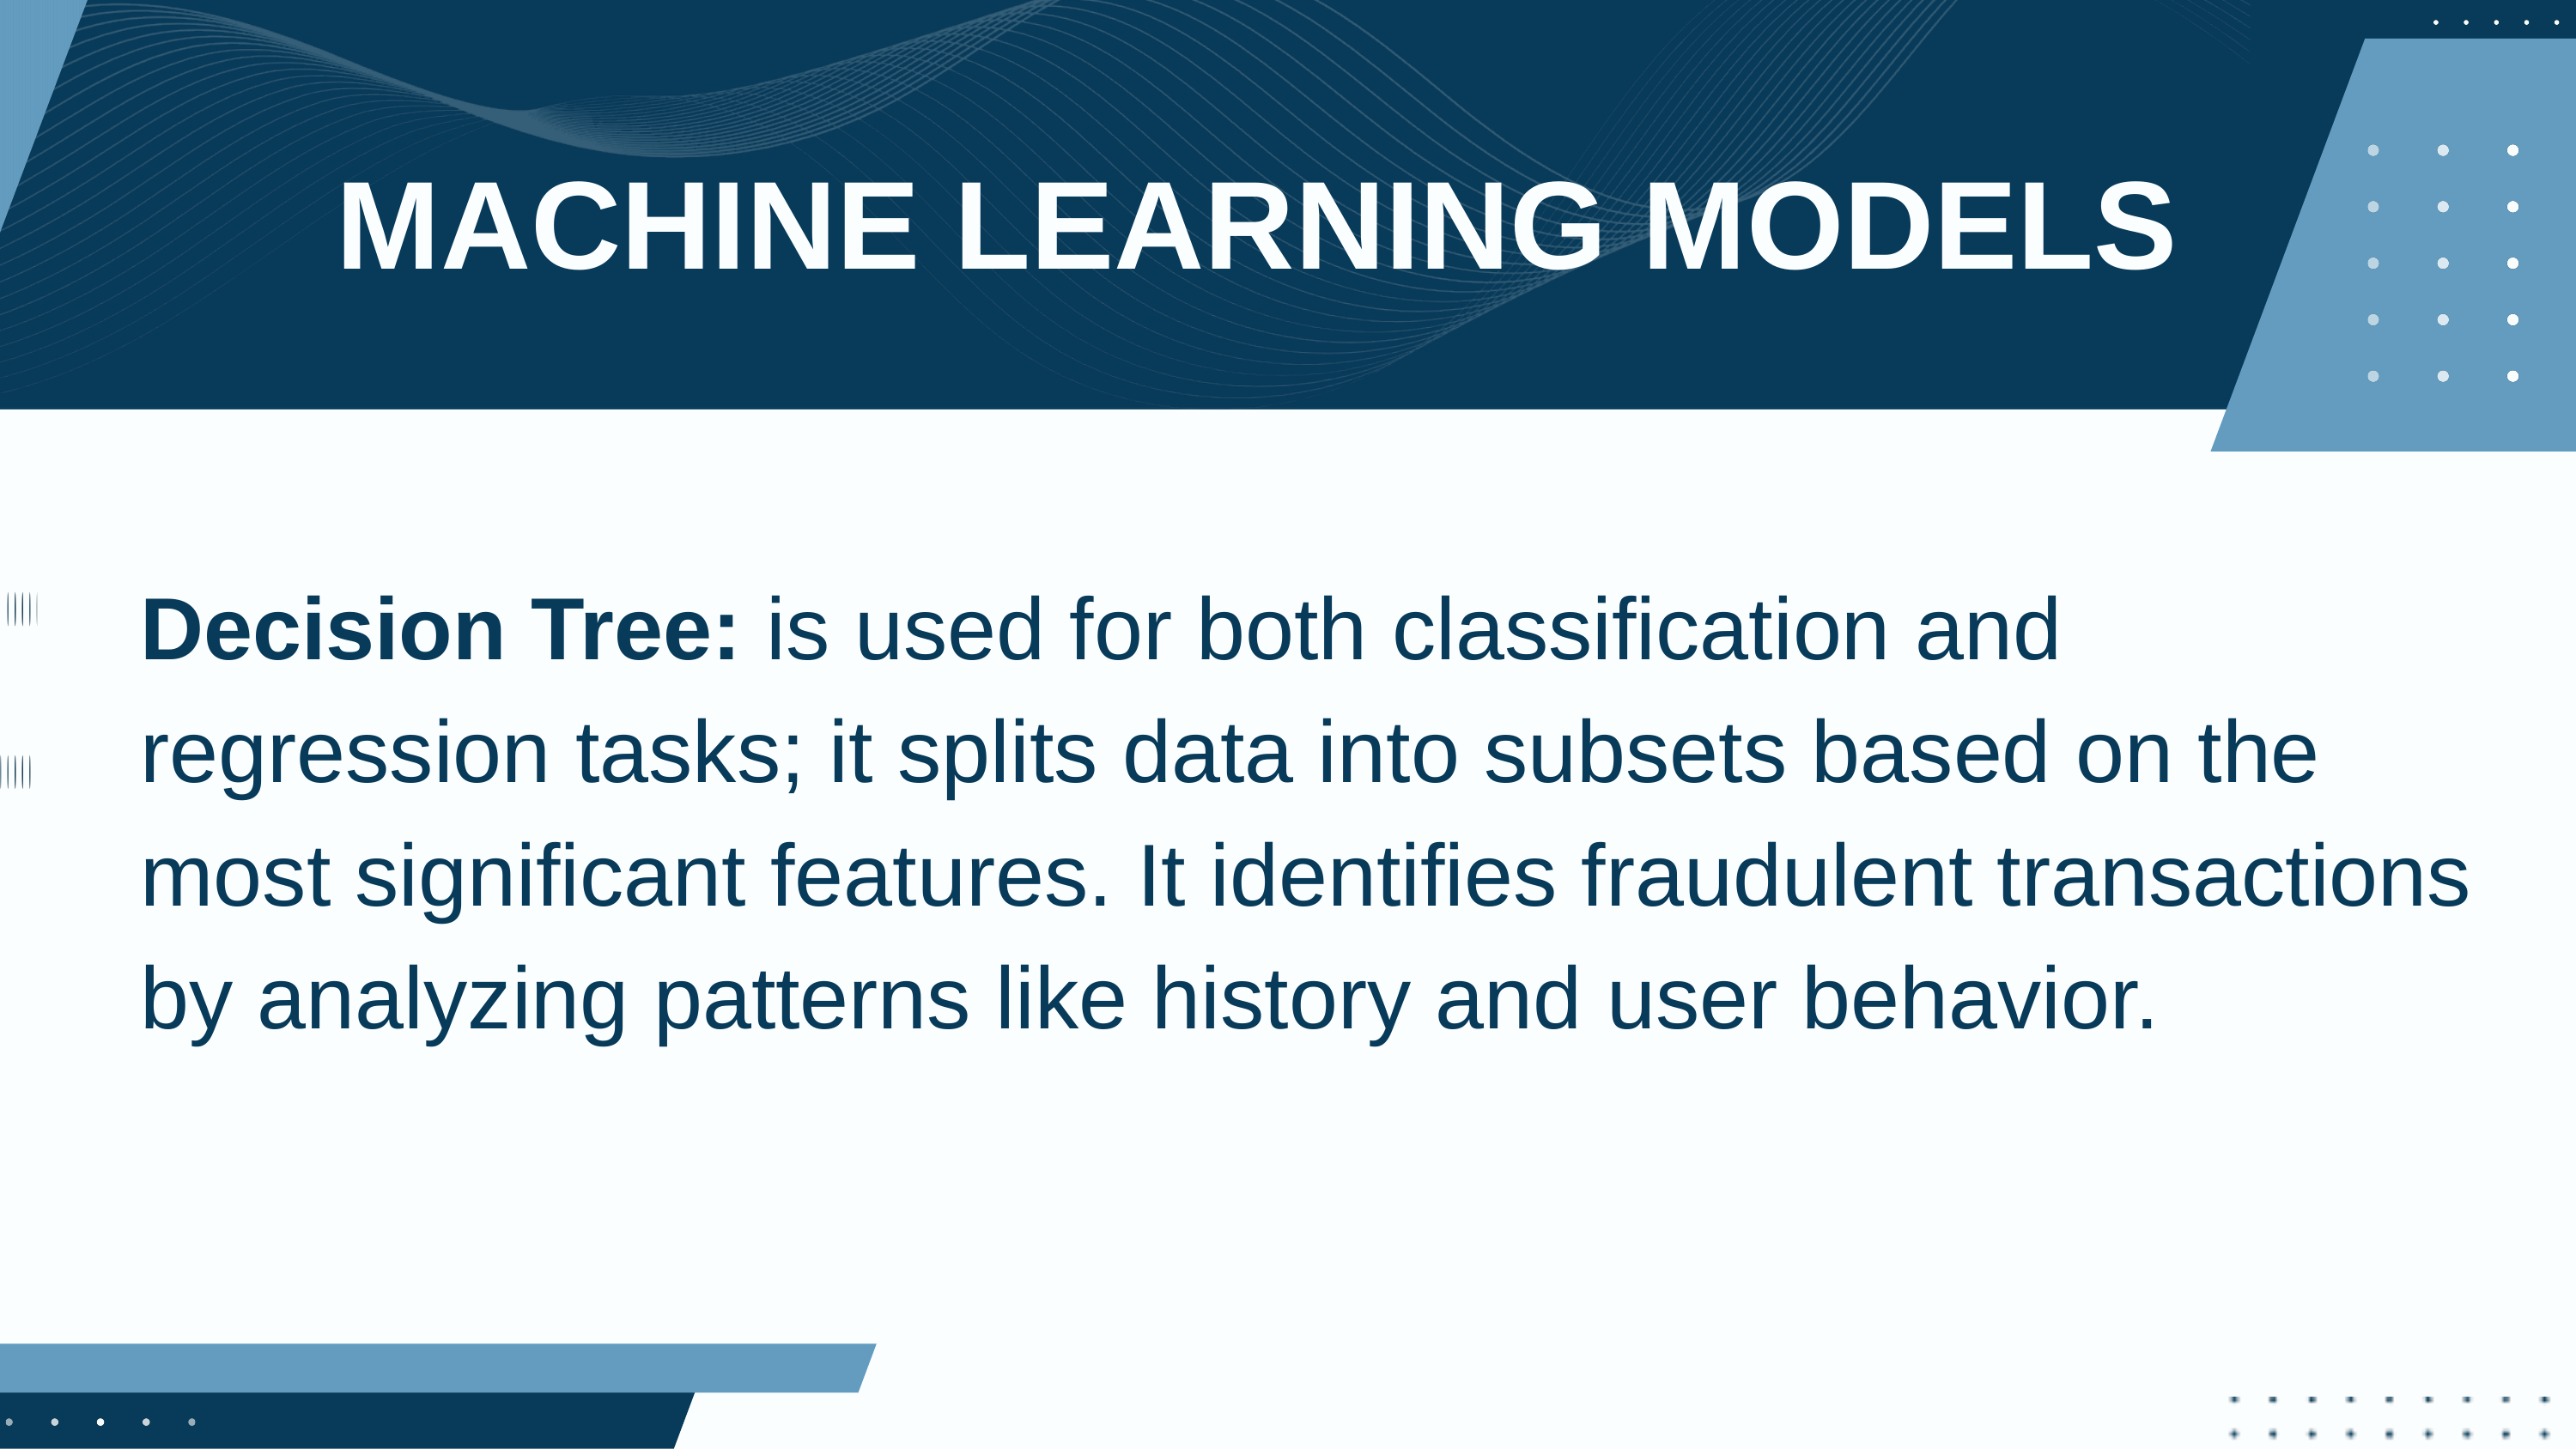

MACHINE LEARNING MODELS
Decision Tree: is used for both classification and regression tasks; it splits data into subsets based on the most significant features. It identifies fraudulent transactions by analyzing patterns like history and user behavior.